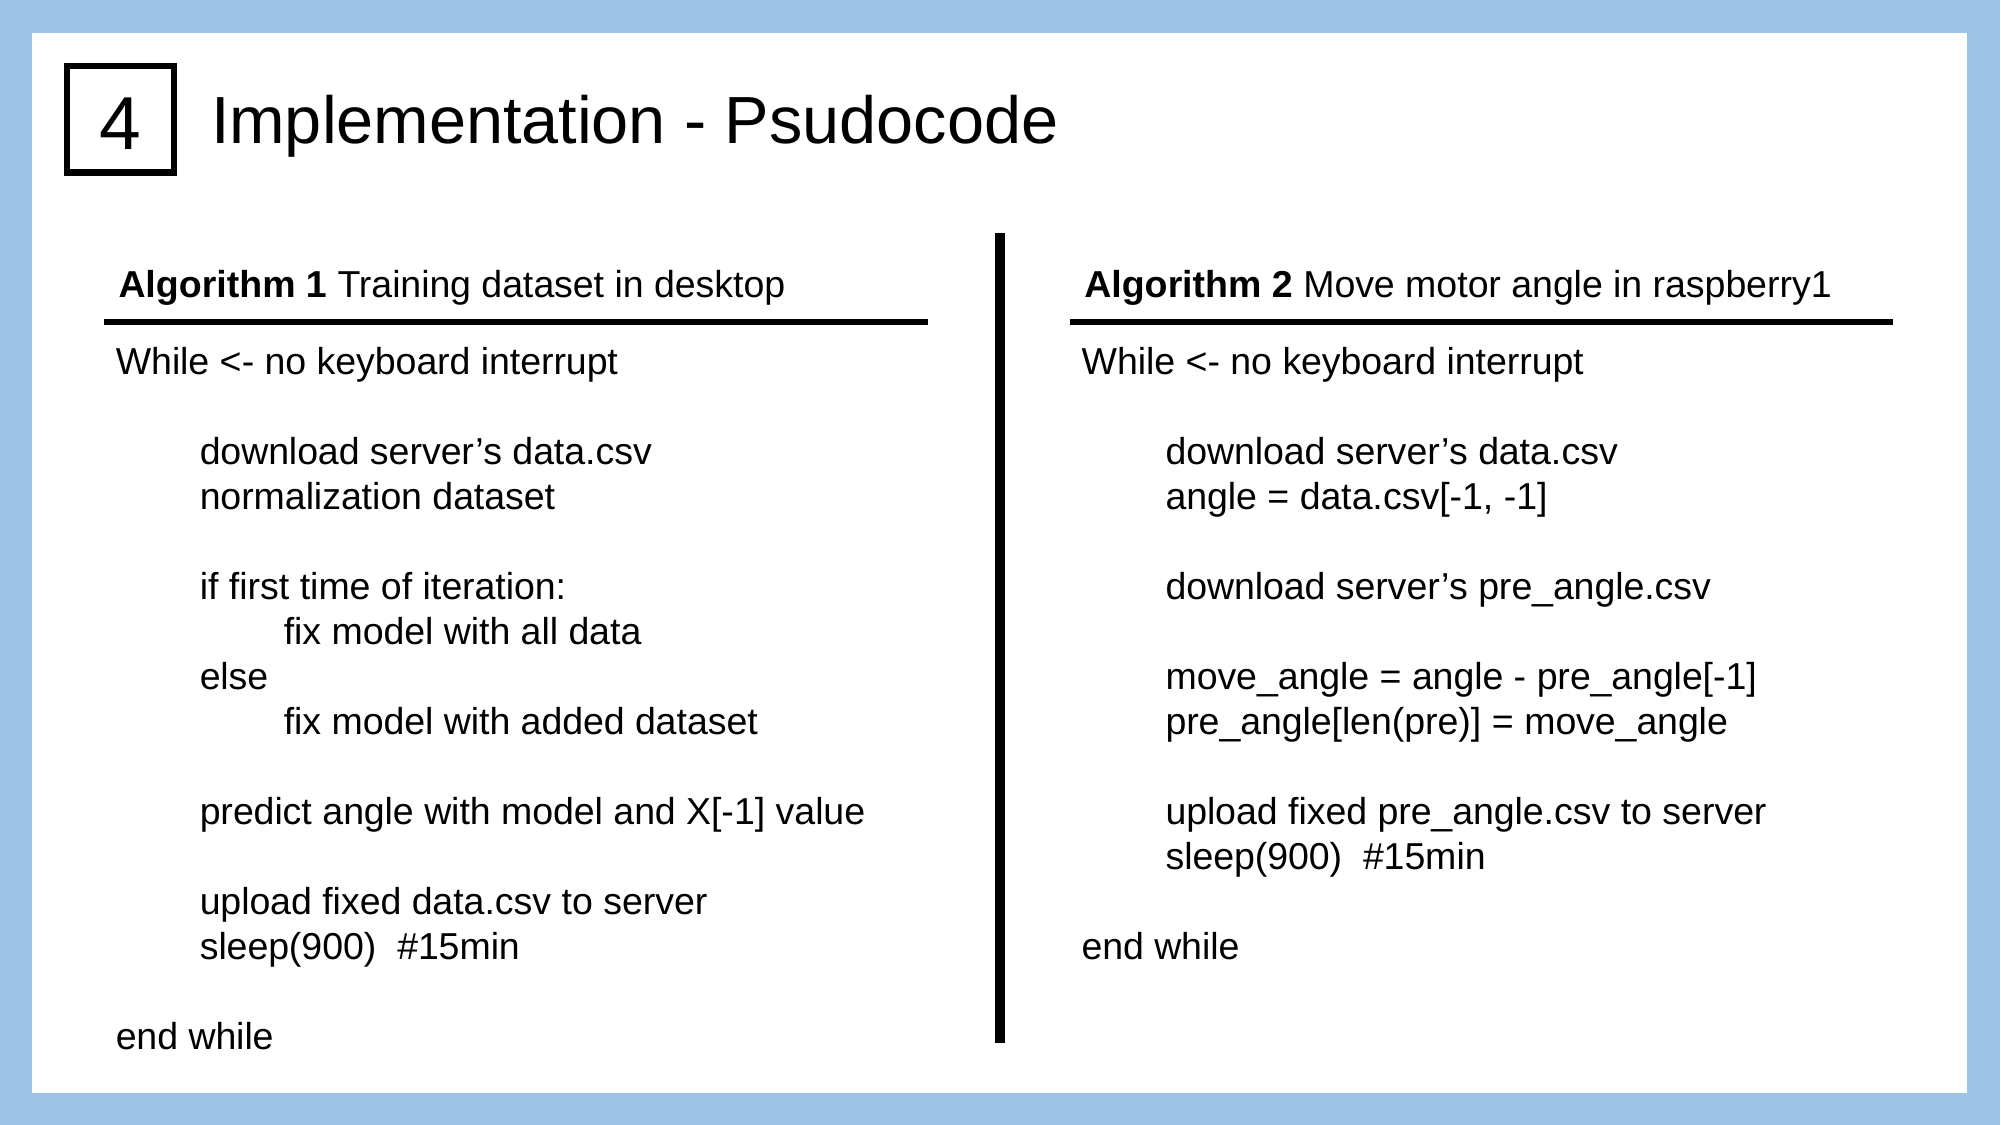

4
Implementation - Psudocode
Algorithm 1 Training dataset in desktop
While <- no keyboard interrupt

        download server’s data.csv
        normalization dataset

        if first time of iteration:
                fix model with all data
        else
                fix model with added dataset

        predict angle with model and X[-1] value

        upload fixed data.csv to server
        sleep(900)  #15min

end while
Algorithm 2 Move motor angle in raspberry1
While <- no keyboard interrupt

        download server’s data.csv
        angle = data.csv[-1, -1]

        download server’s pre_angle.csv

        move_angle = angle - pre_angle[-1]
        pre_angle[len(pre)] = move_angle

        upload fixed pre_angle.csv to server
        sleep(900)  #15min

end while